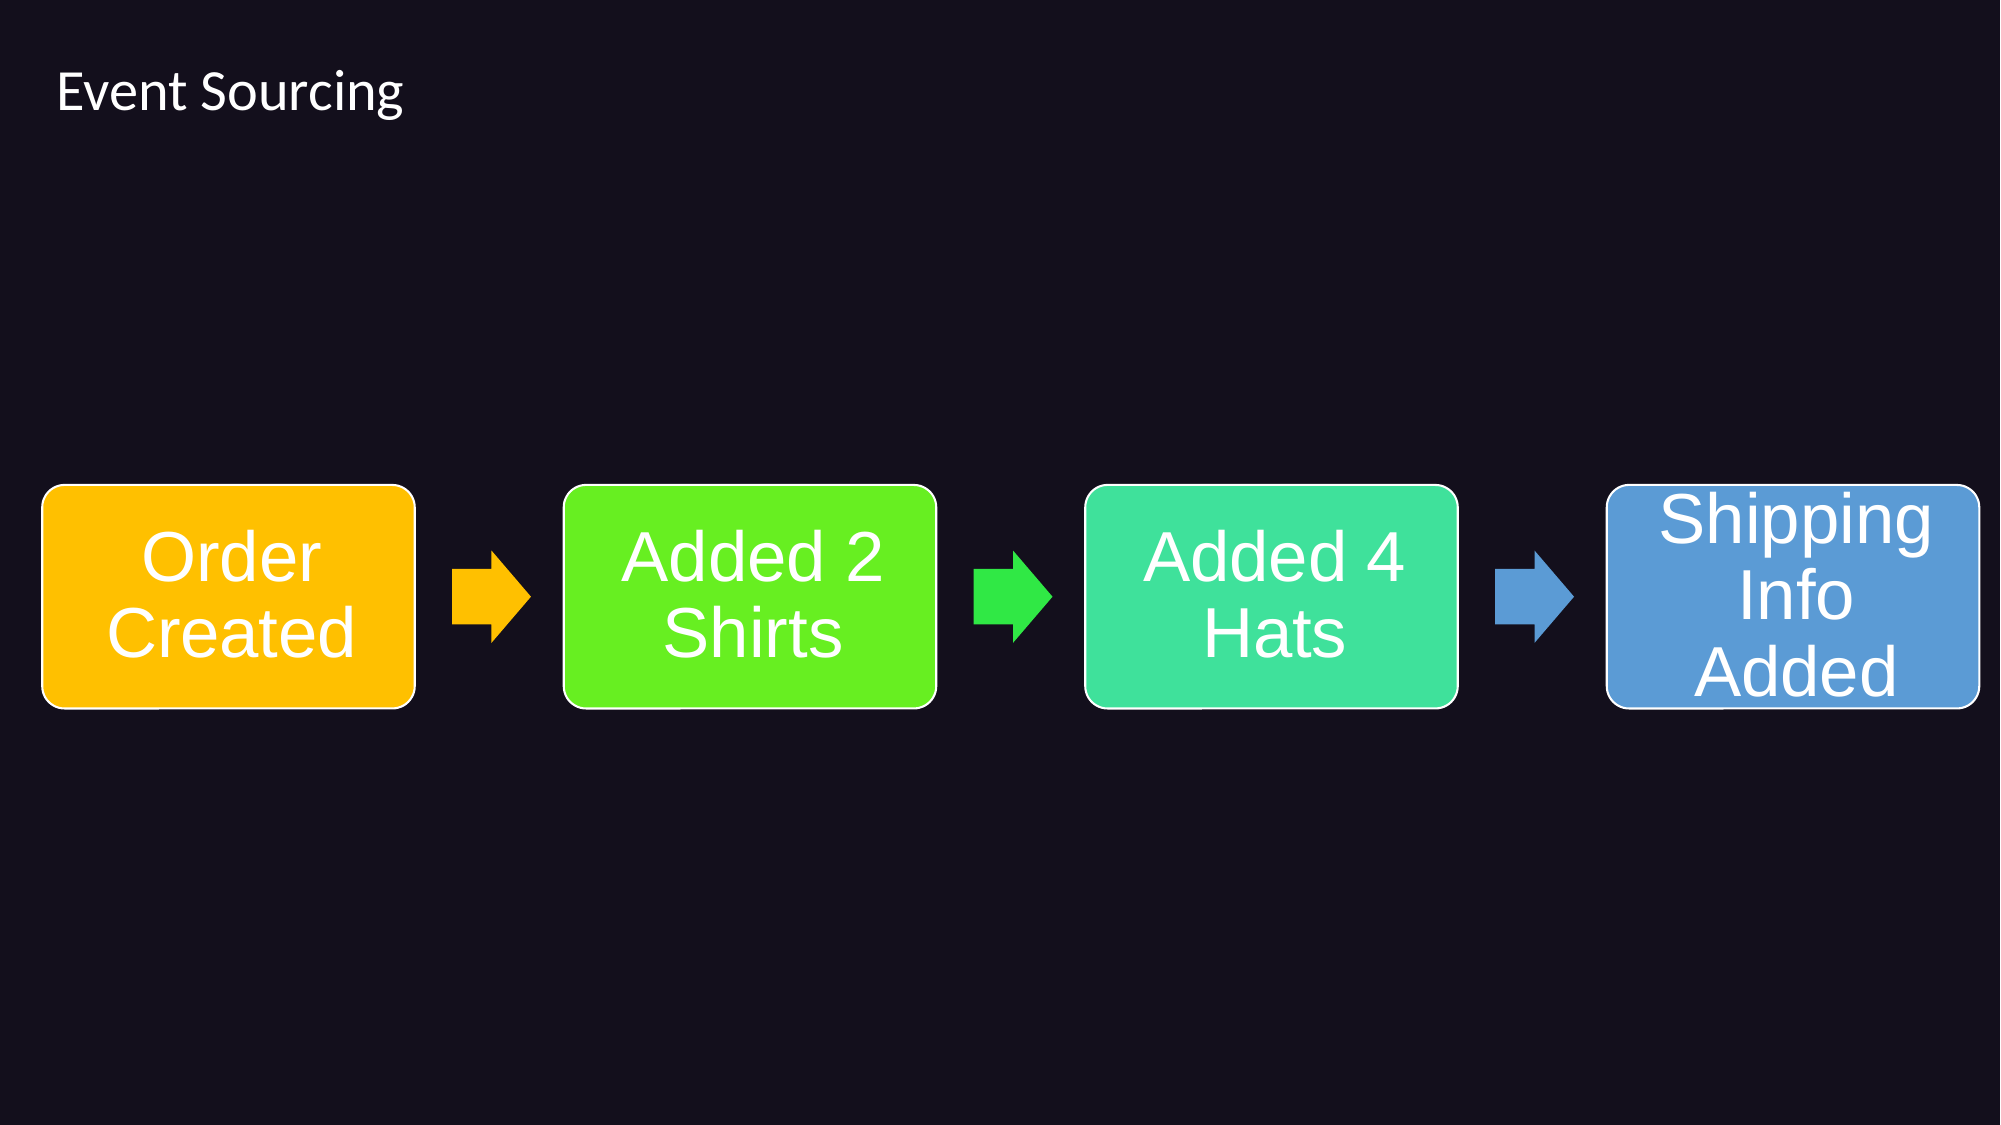

# Event Sourcing
Order Created

Added 2 Shirts

Added 4 Hats

Shipping Info Added